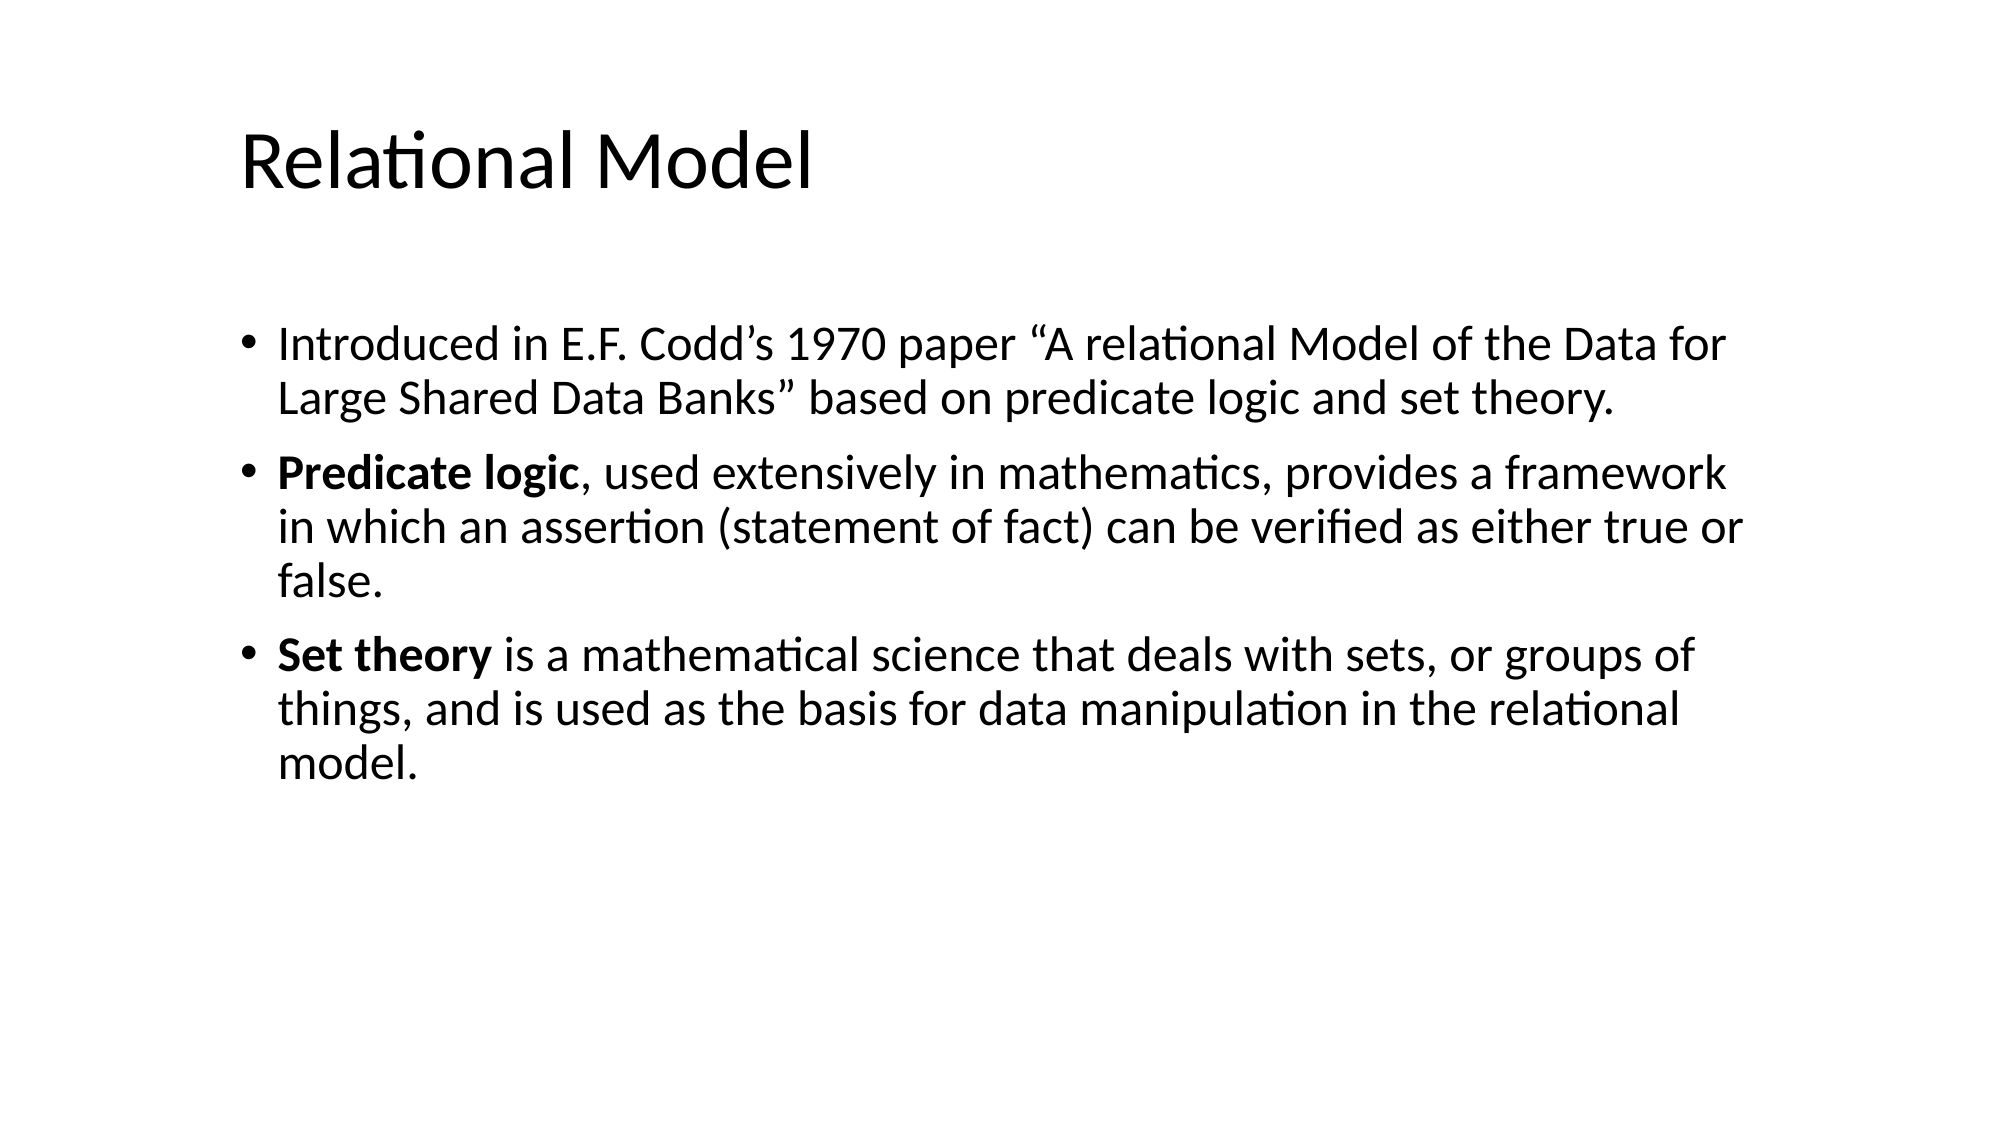

# Relational Model
Introduced in E.F. Codd’s 1970 paper “A relational Model of the Data for Large Shared Data Banks” based on predicate logic and set theory.
Predicate logic, used extensively in mathematics, provides a framework in which an assertion (statement of fact) can be verified as either true or false.
Set theory is a mathematical science that deals with sets, or groups of things, and is used as the basis for data manipulation in the relational model.